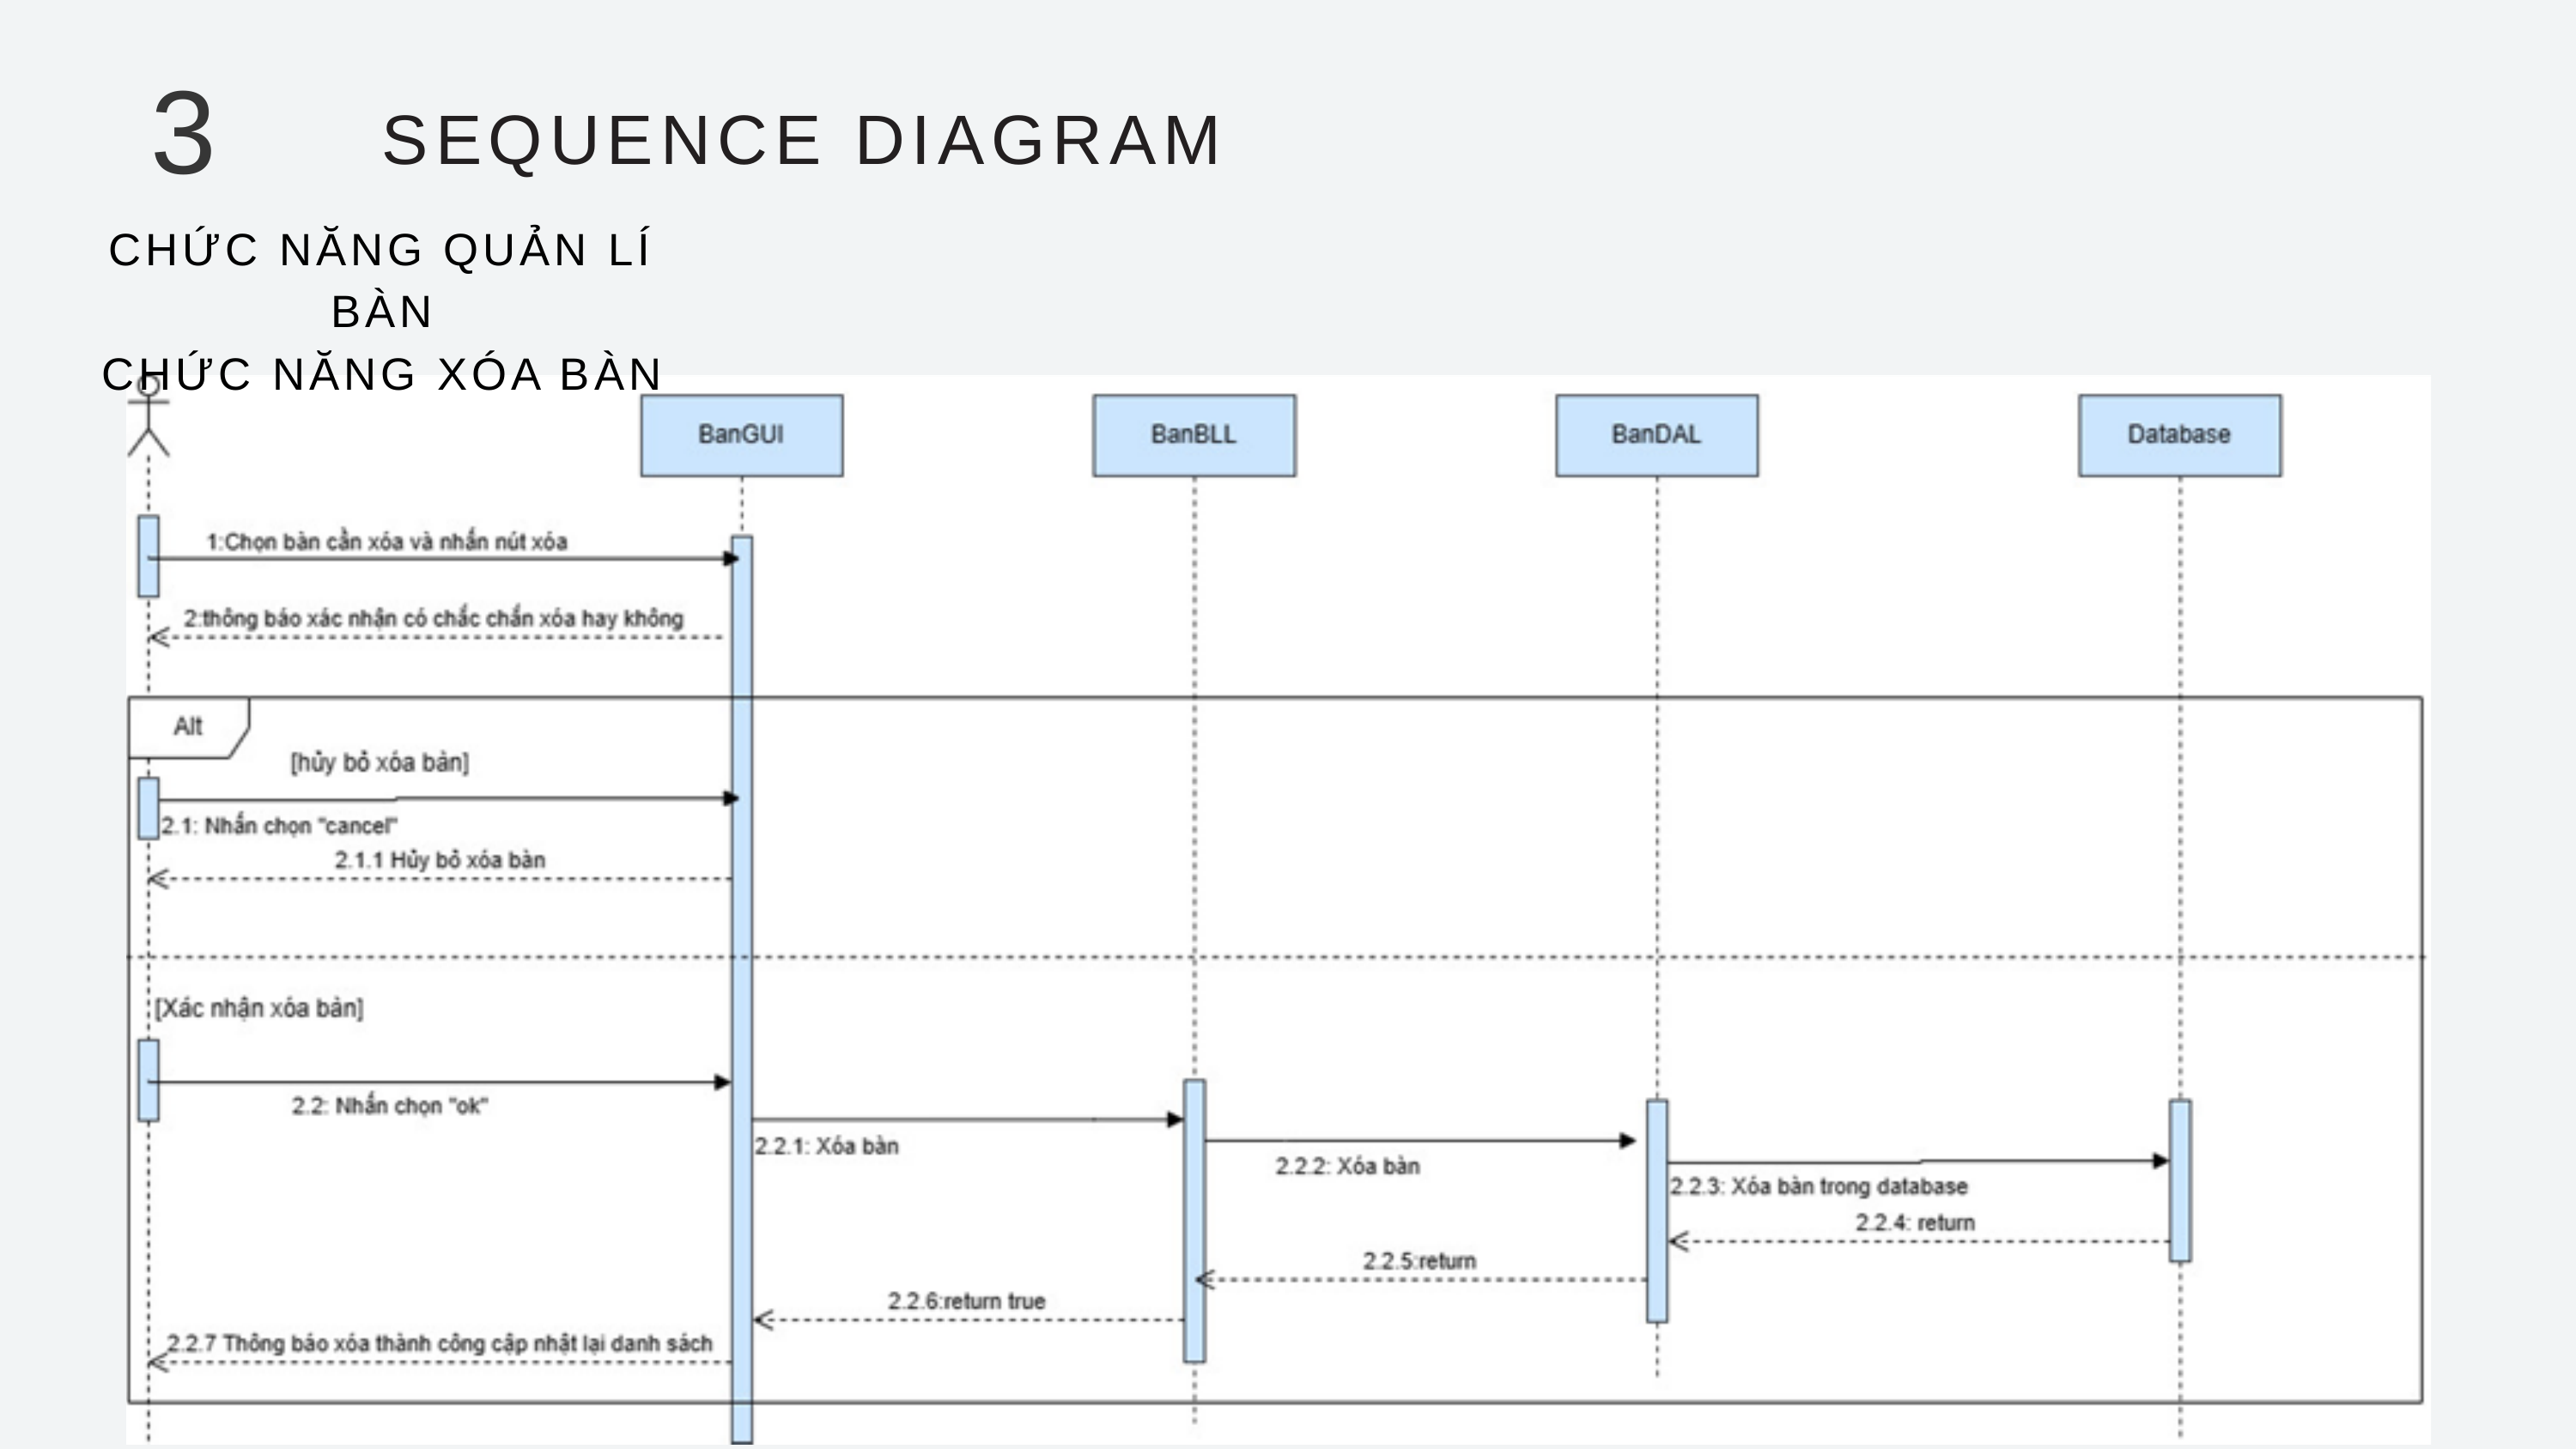

3
SEQUENCE DIAGRAM
CHỨC NĂNG QUẢN LÍ BÀN
CHỨC NĂNG XÓA BÀN